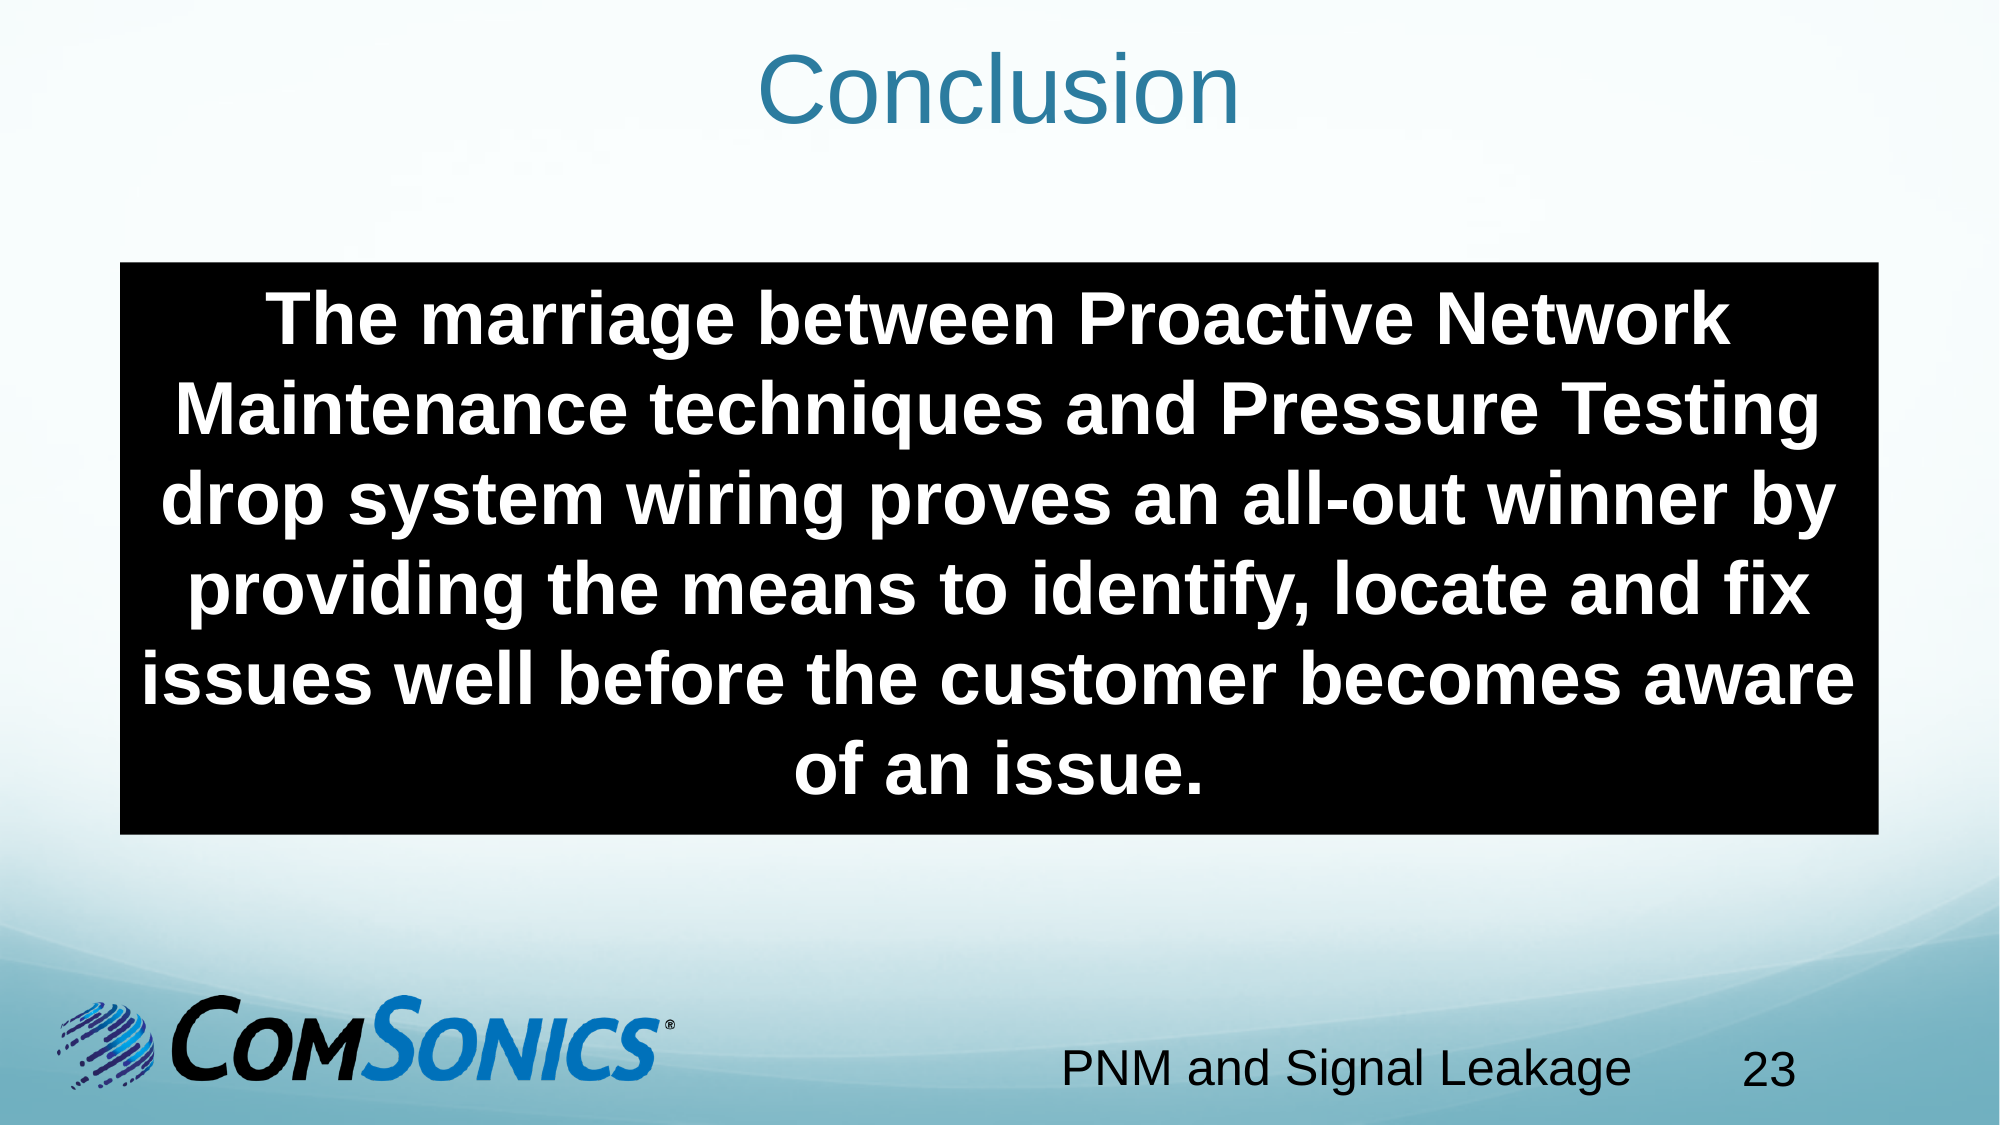

# Conclusion
The marriage between Proactive Network Maintenance techniques and Pressure Testing drop system wiring proves an all-out winner by providing the means to identify, locate and fix issues well before the customer becomes aware of an issue.
23